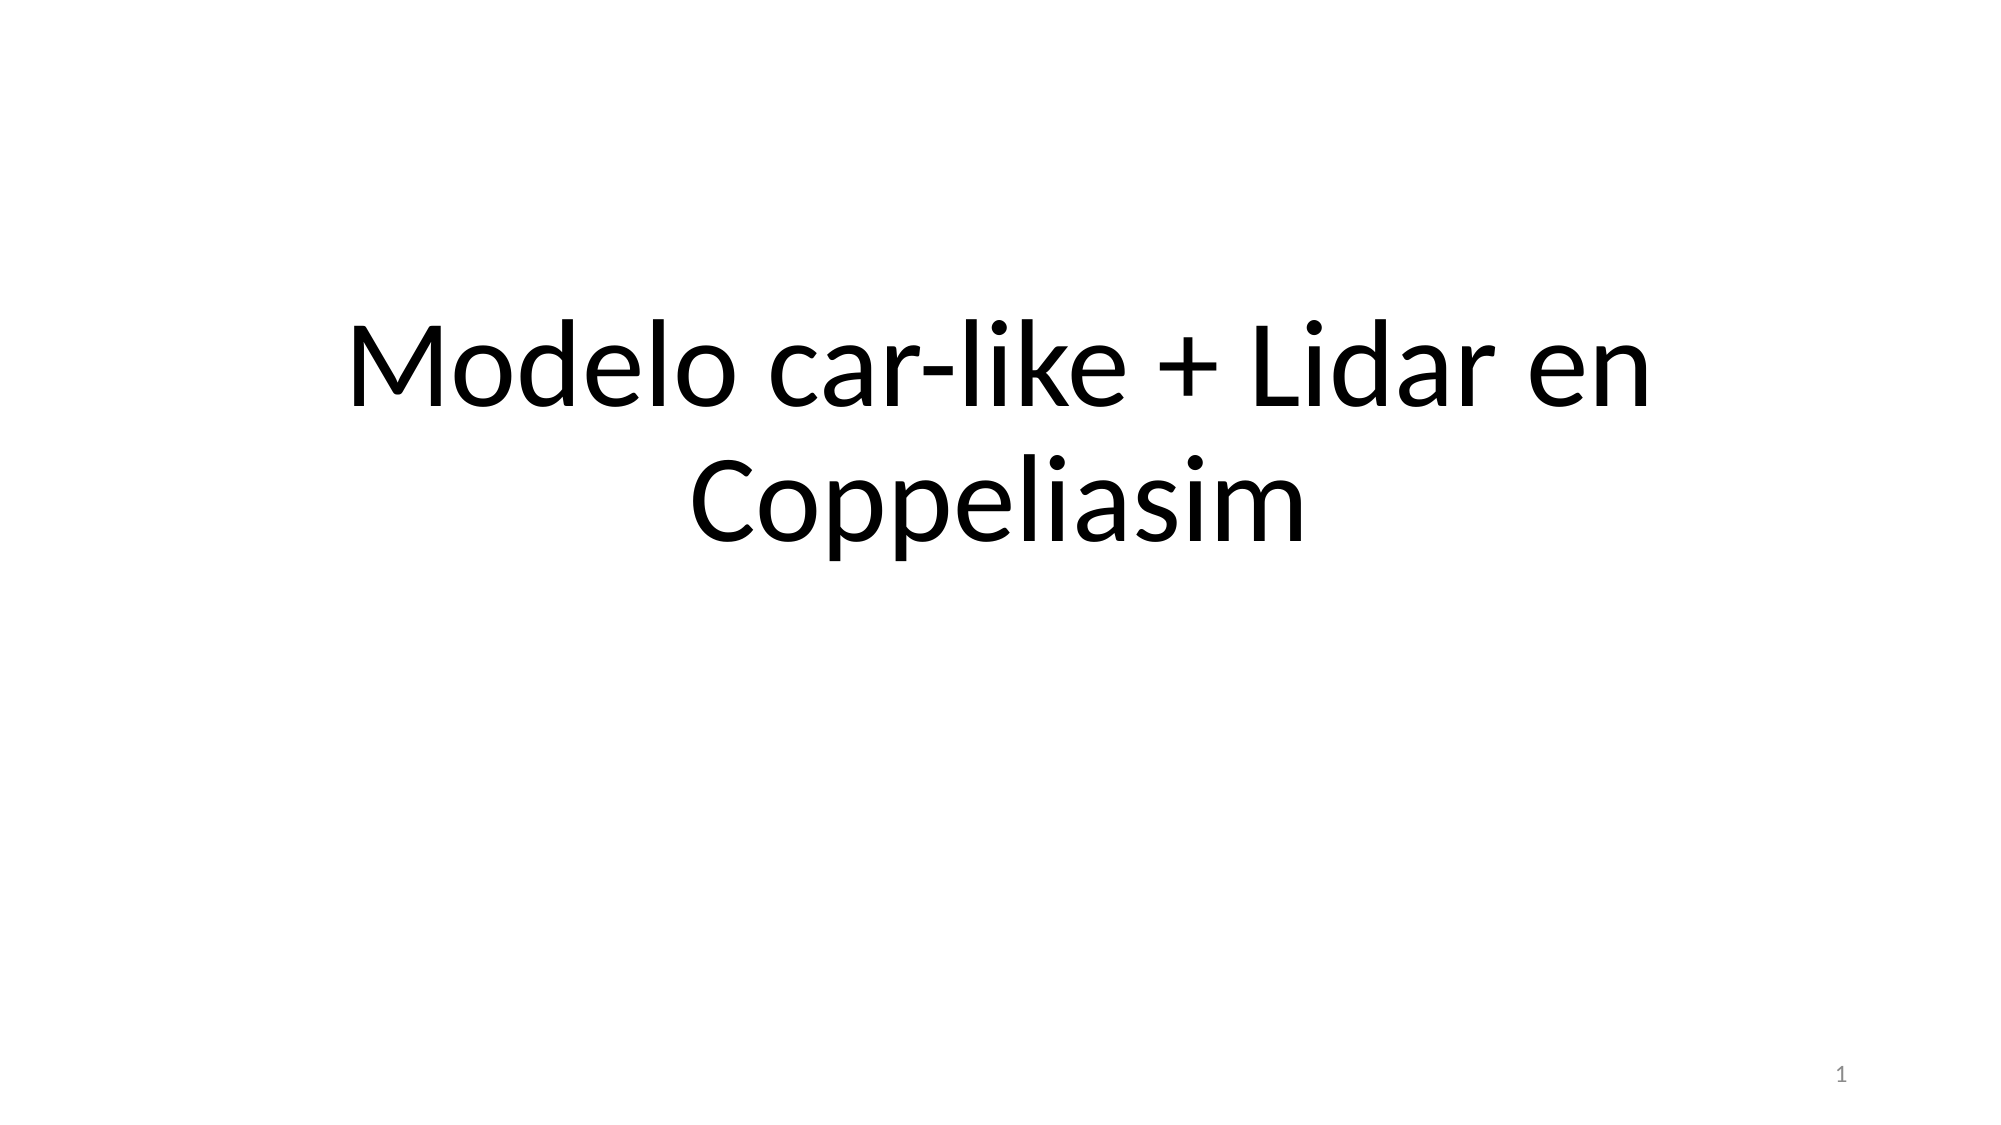

# Modelo car-like + Lidar en Coppeliasim

1